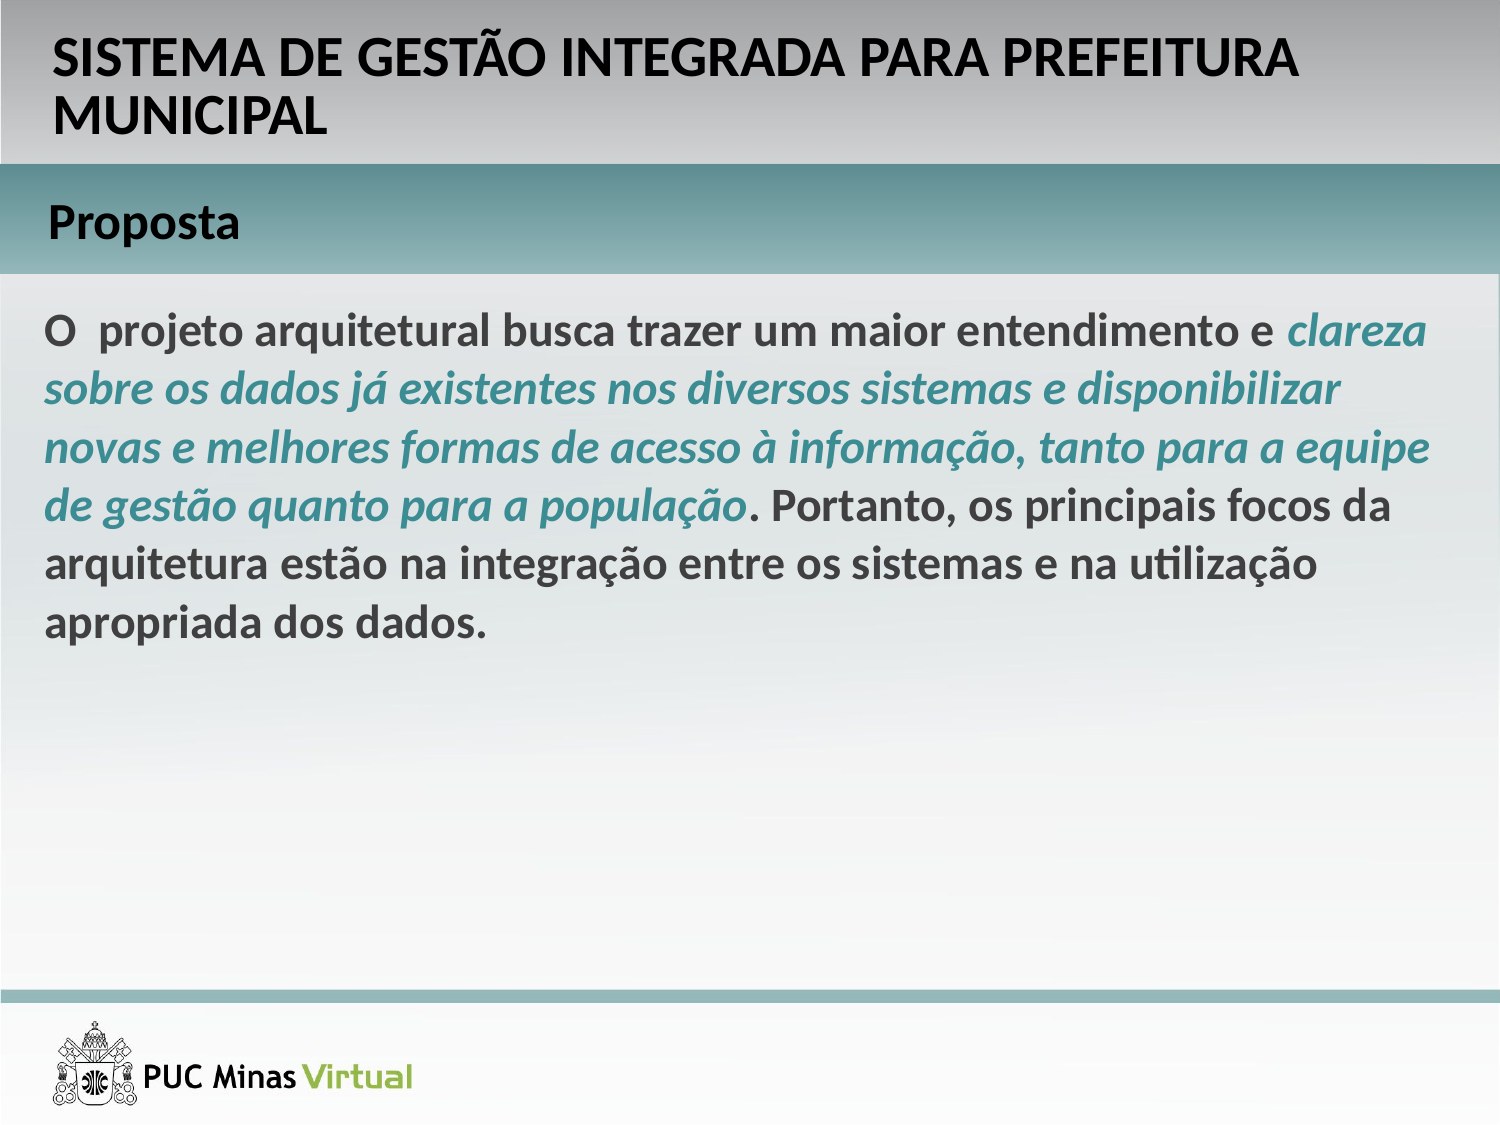

SISTEMA DE GESTÃO INTEGRADA PARA PREFEITURA MUNICIPAL

Proposta
O  projeto arquitetural busca trazer um maior entendimento e clareza sobre os dados já existentes nos diversos sistemas e disponibilizar novas e melhores formas de acesso à informação, tanto para a equipe de gestão quanto para a população. Portanto, os principais focos da arquitetura estão na integração entre os sistemas e na utilização apropriada dos dados.